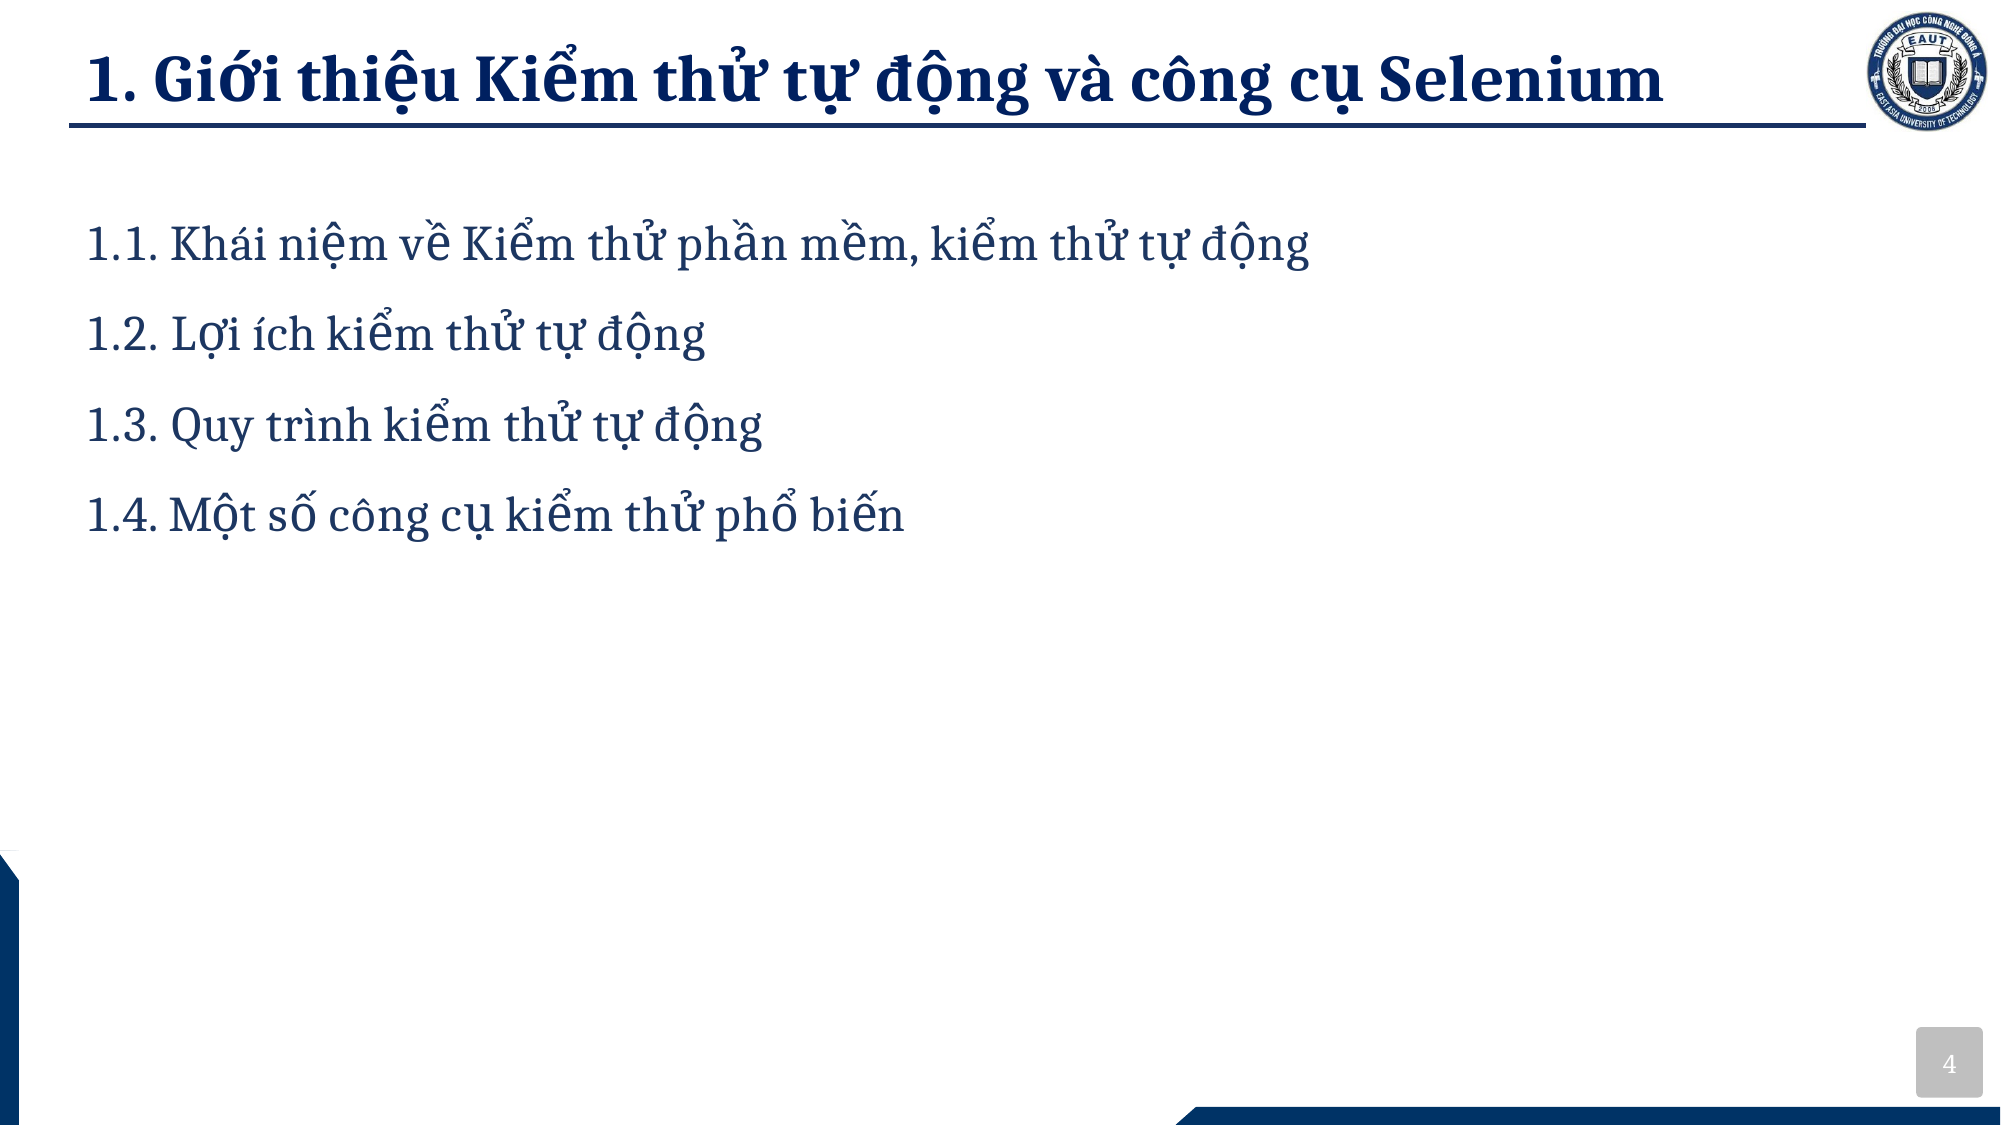

# 1. Giới thiệu Kiểm thử tự động và công cụ Selenium
1.1. Khái niệm về Kiểm thử phần mềm, kiểm thử tự động
1.2. Lợi ích kiểm thử tự động
1.3. Quy trình kiểm thử tự động
1.4. Một số công cụ kiểm thử phổ biến